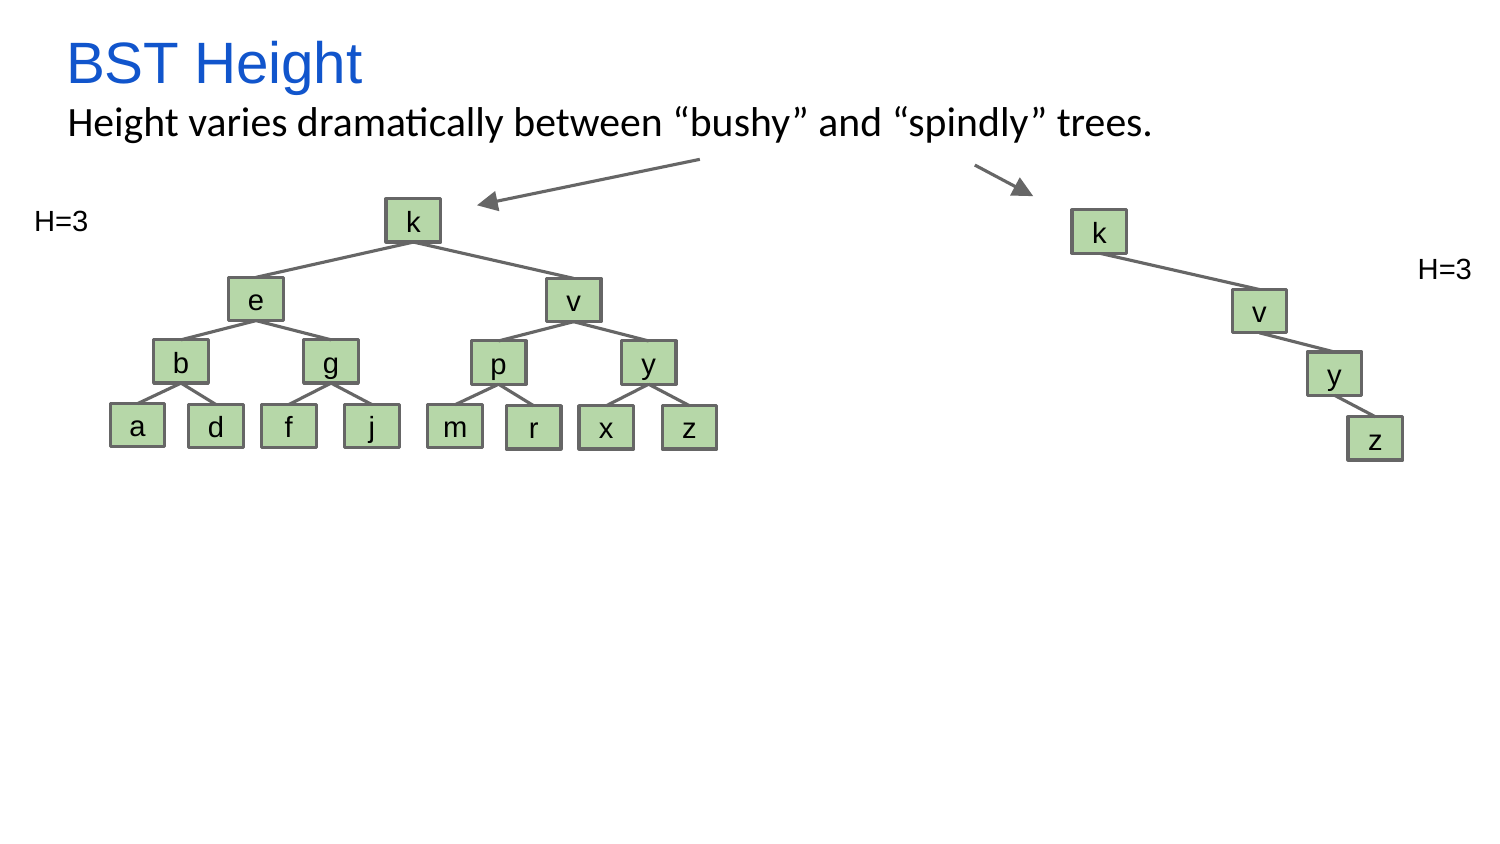

# BST Height
Height varies dramatically between “bushy” and “spindly” trees.
H=3
k
k
H=3
e
b
g
a
d
f
j
v
v
p
y
y
m
r
x
z
z